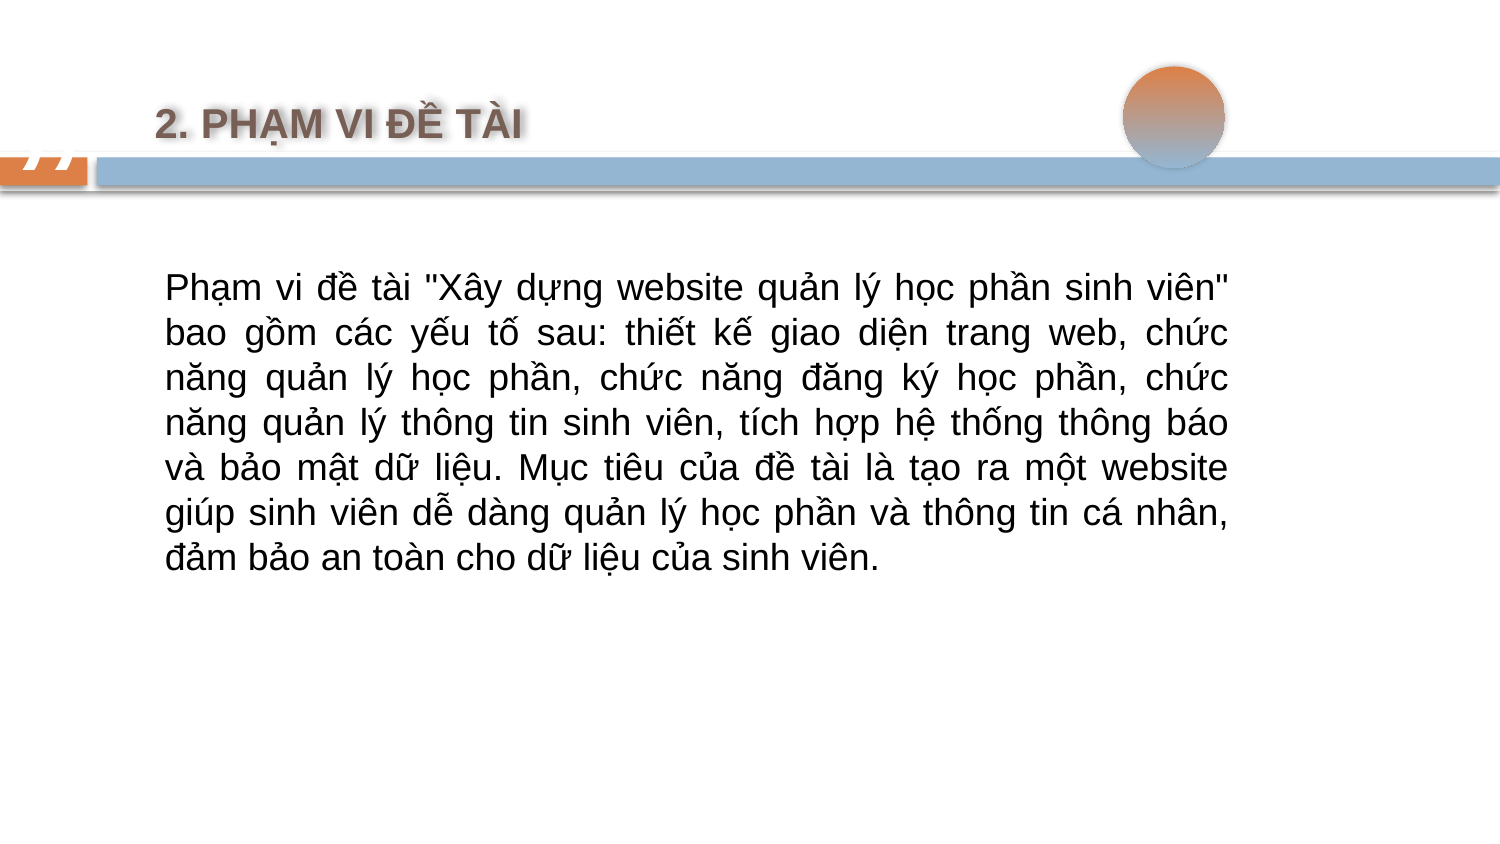

2. PHẠM VI ĐỀ TÀI

”
Phạm vi đề tài "Xây dựng website quản lý học phần sinh viên" bao gồm các yếu tố sau: thiết kế giao diện trang web, chức năng quản lý học phần, chức năng đăng ký học phần, chức năng quản lý thông tin sinh viên, tích hợp hệ thống thông báo và bảo mật dữ liệu. Mục tiêu của đề tài là tạo ra một website giúp sinh viên dễ dàng quản lý học phần và thông tin cá nhân, đảm bảo an toàn cho dữ liệu của sinh viên.